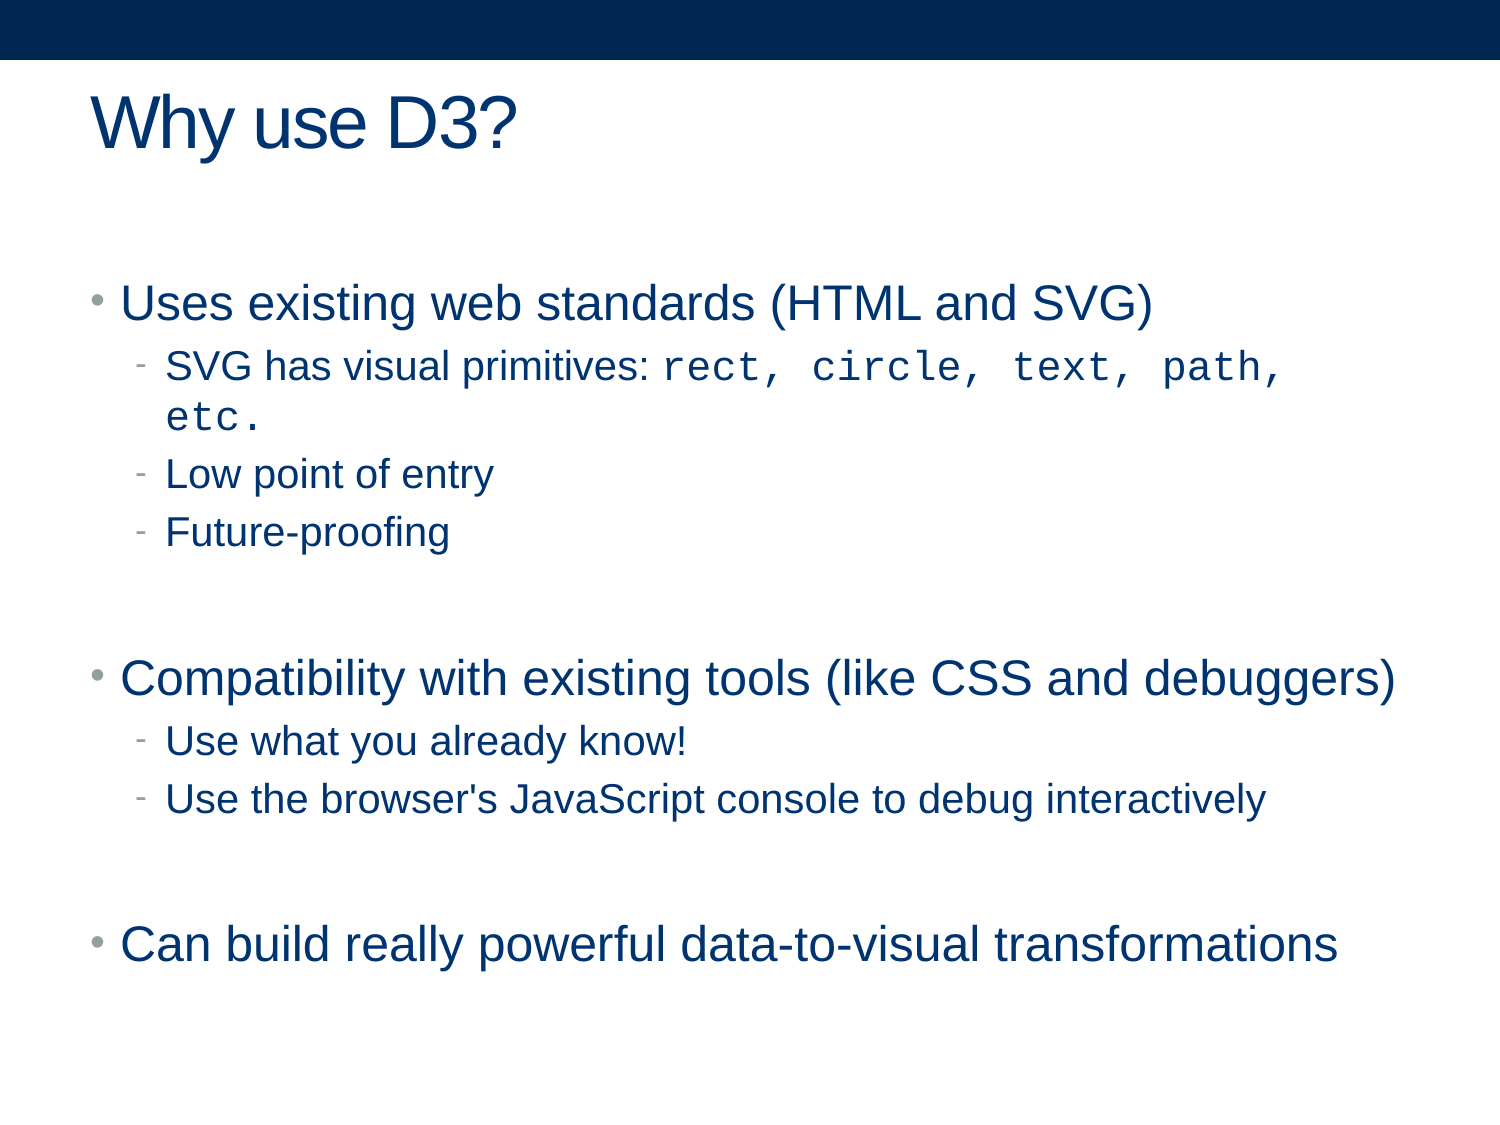

# Why use D3?
Uses existing web standards (HTML and SVG)
SVG has visual primitives: rect, circle, text, path, etc.
Low point of entry
Future-proofing

Compatibility with existing tools (like CSS and debuggers)
Use what you already know!
Use the browser's JavaScript console to debug interactively

Can build really powerful data-to-visual transformations